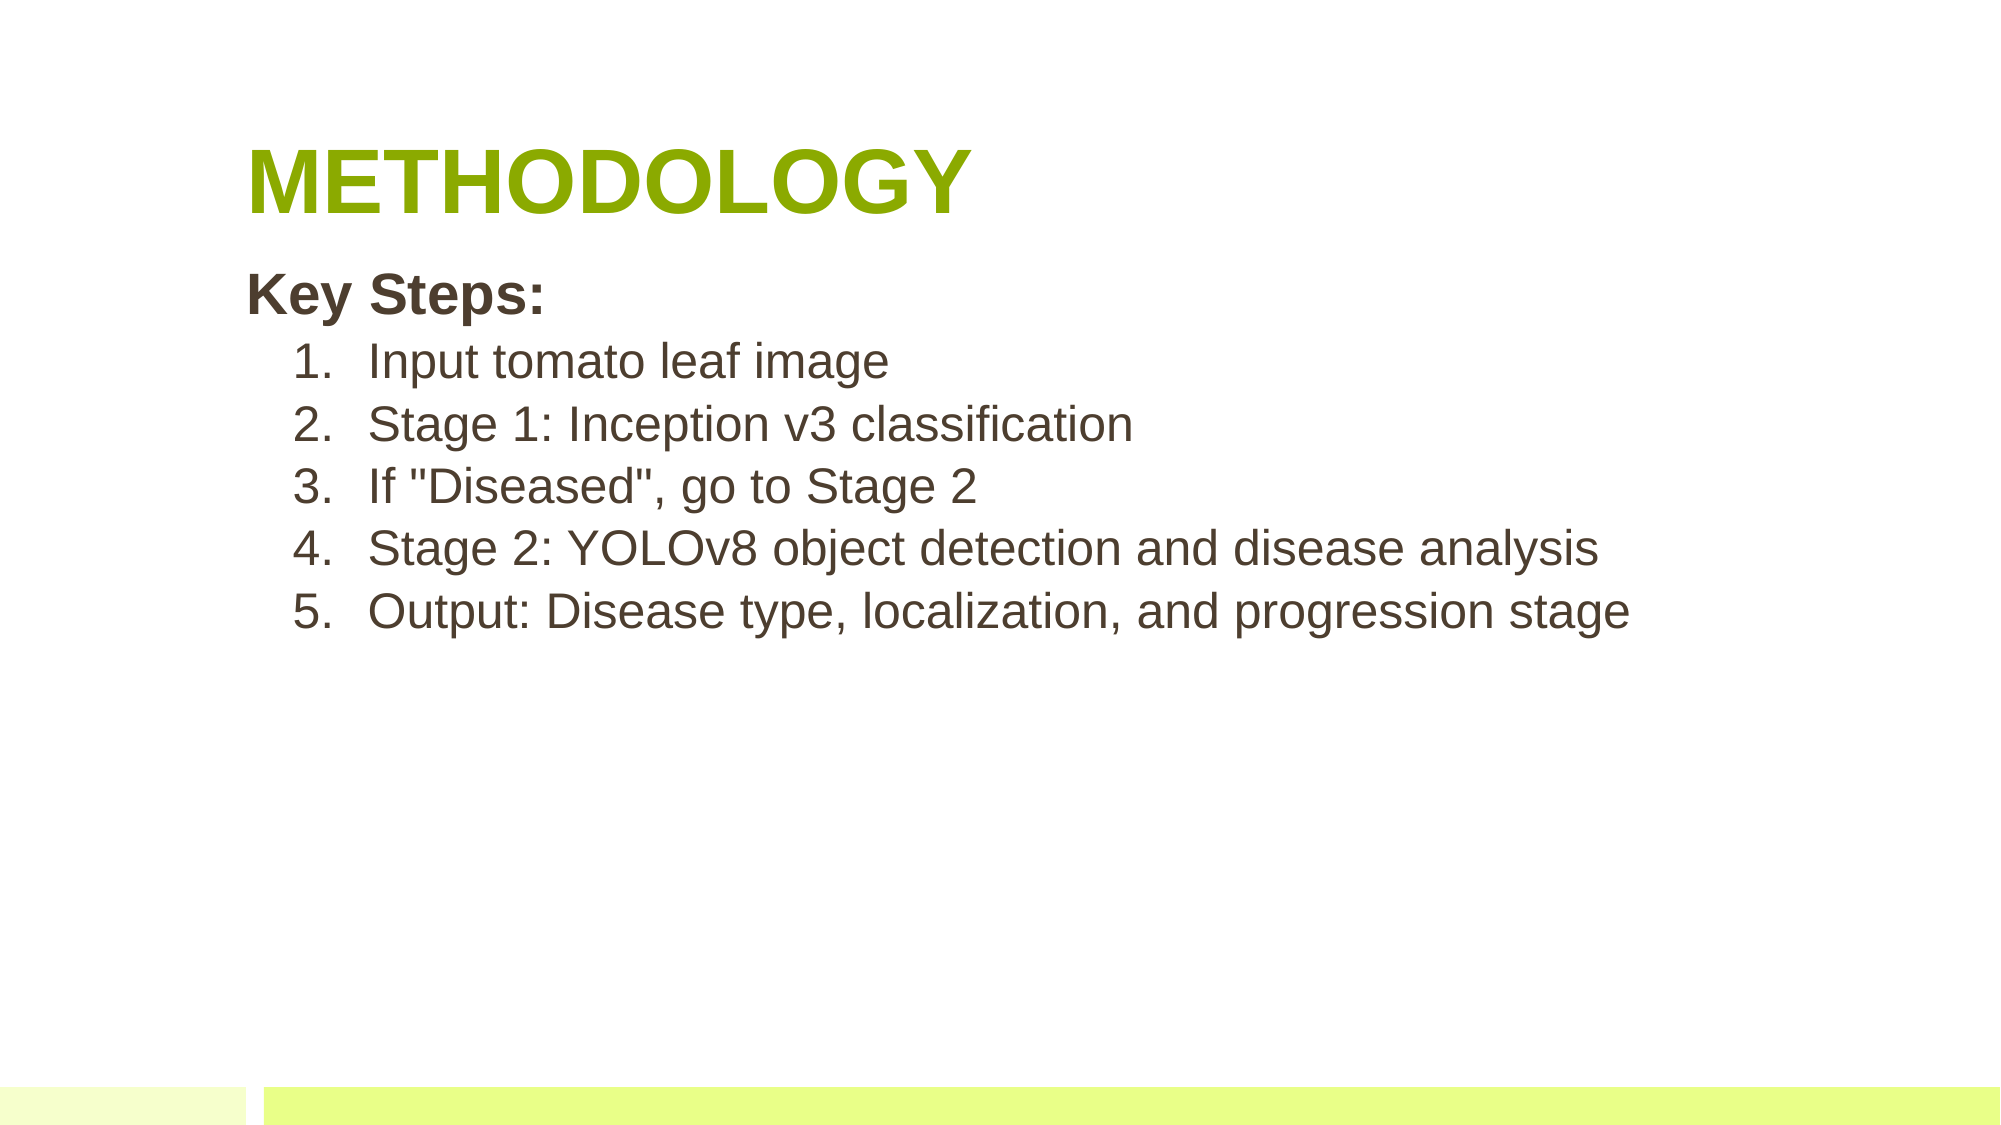

# METHODOLOGY
Key Steps:
Input tomato leaf image
Stage 1: Inception v3 classification
If "Diseased", go to Stage 2
Stage 2: YOLOv8 object detection and disease analysis
Output: Disease type, localization, and progression stage